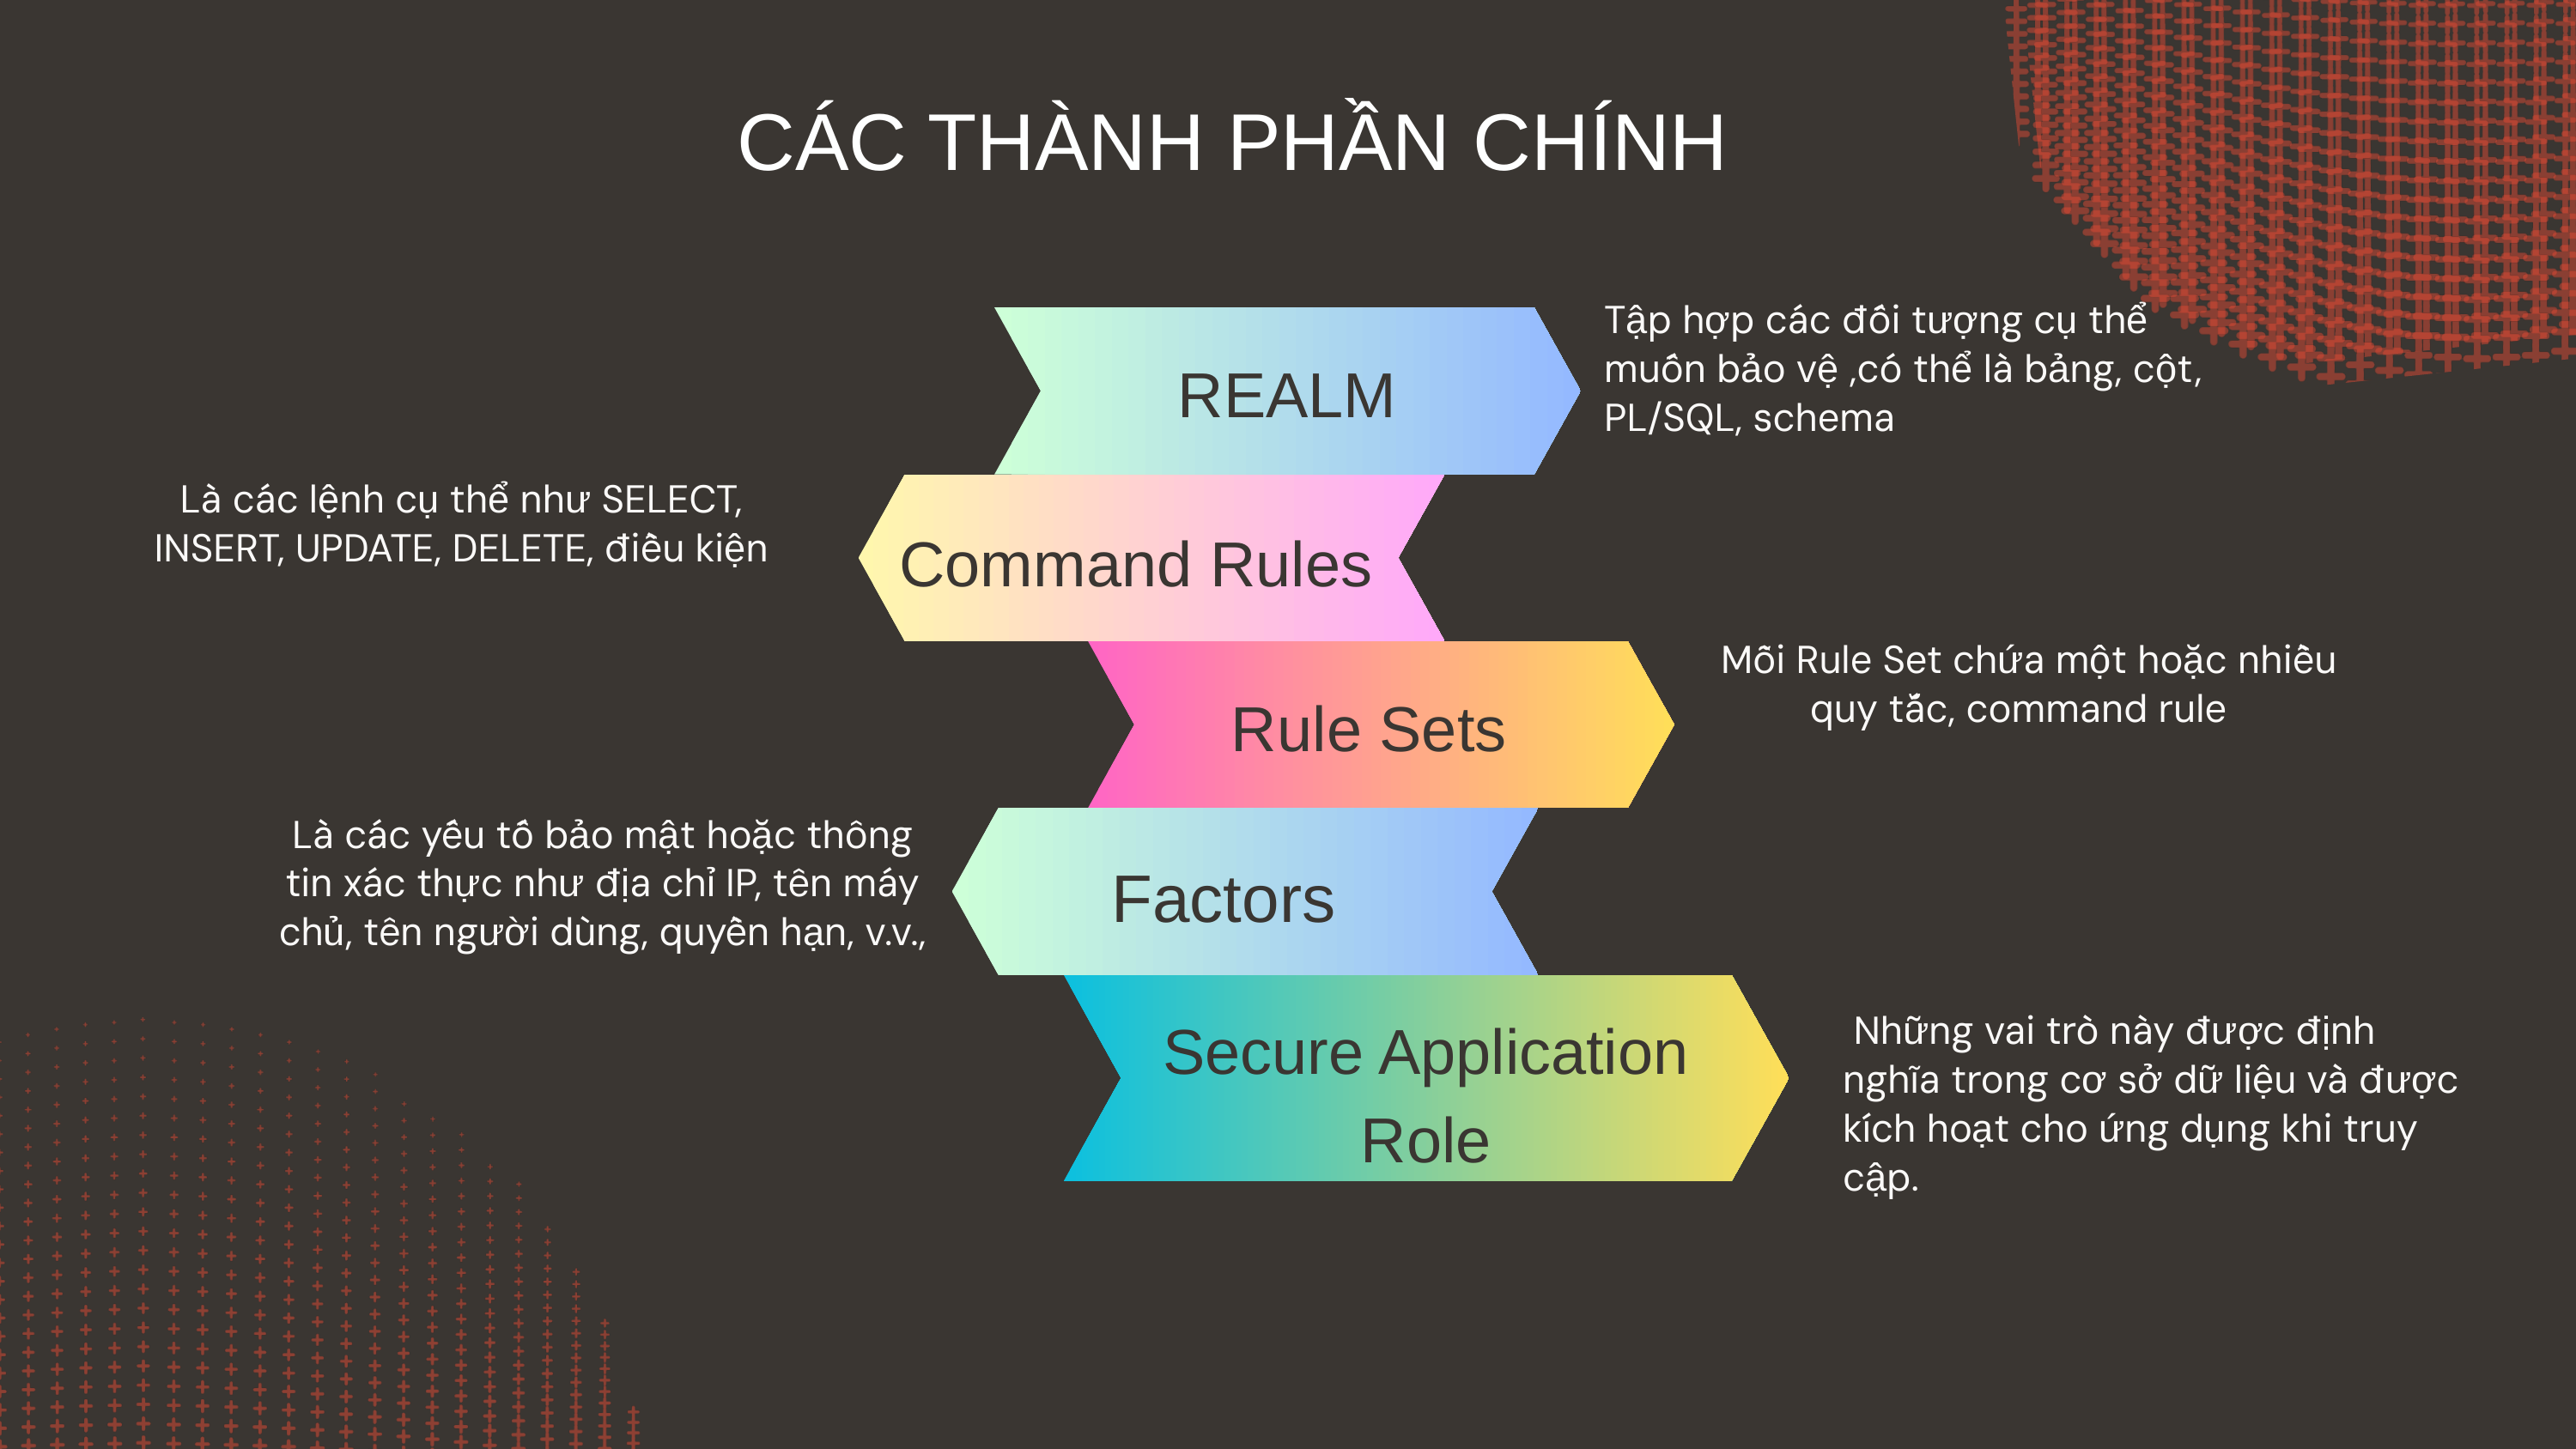

CÁC THÀNH PHẦN CHÍNH
Tập hợp các đối tượng cụ thể muốn bảo vệ ,có thể là bảng, cột, PL/SQL, schema

REALM
Là các lệnh cụ thể như SELECT, INSERT, UPDATE, DELETE, điều kiện

Command Rules
  Mỗi Rule Set chứa một hoặc nhiều quy tắc, command rule

Rule Sets
Là các yếu tố bảo mật hoặc thông tin xác thực như địa chỉ IP, tên máy chủ, tên người dùng, quyền hạn, v.v.,

Factors

Secure Application Role
 Những vai trò này được định nghĩa trong cơ sở dữ liệu và được kích hoạt cho ứng dụng khi truy cập.